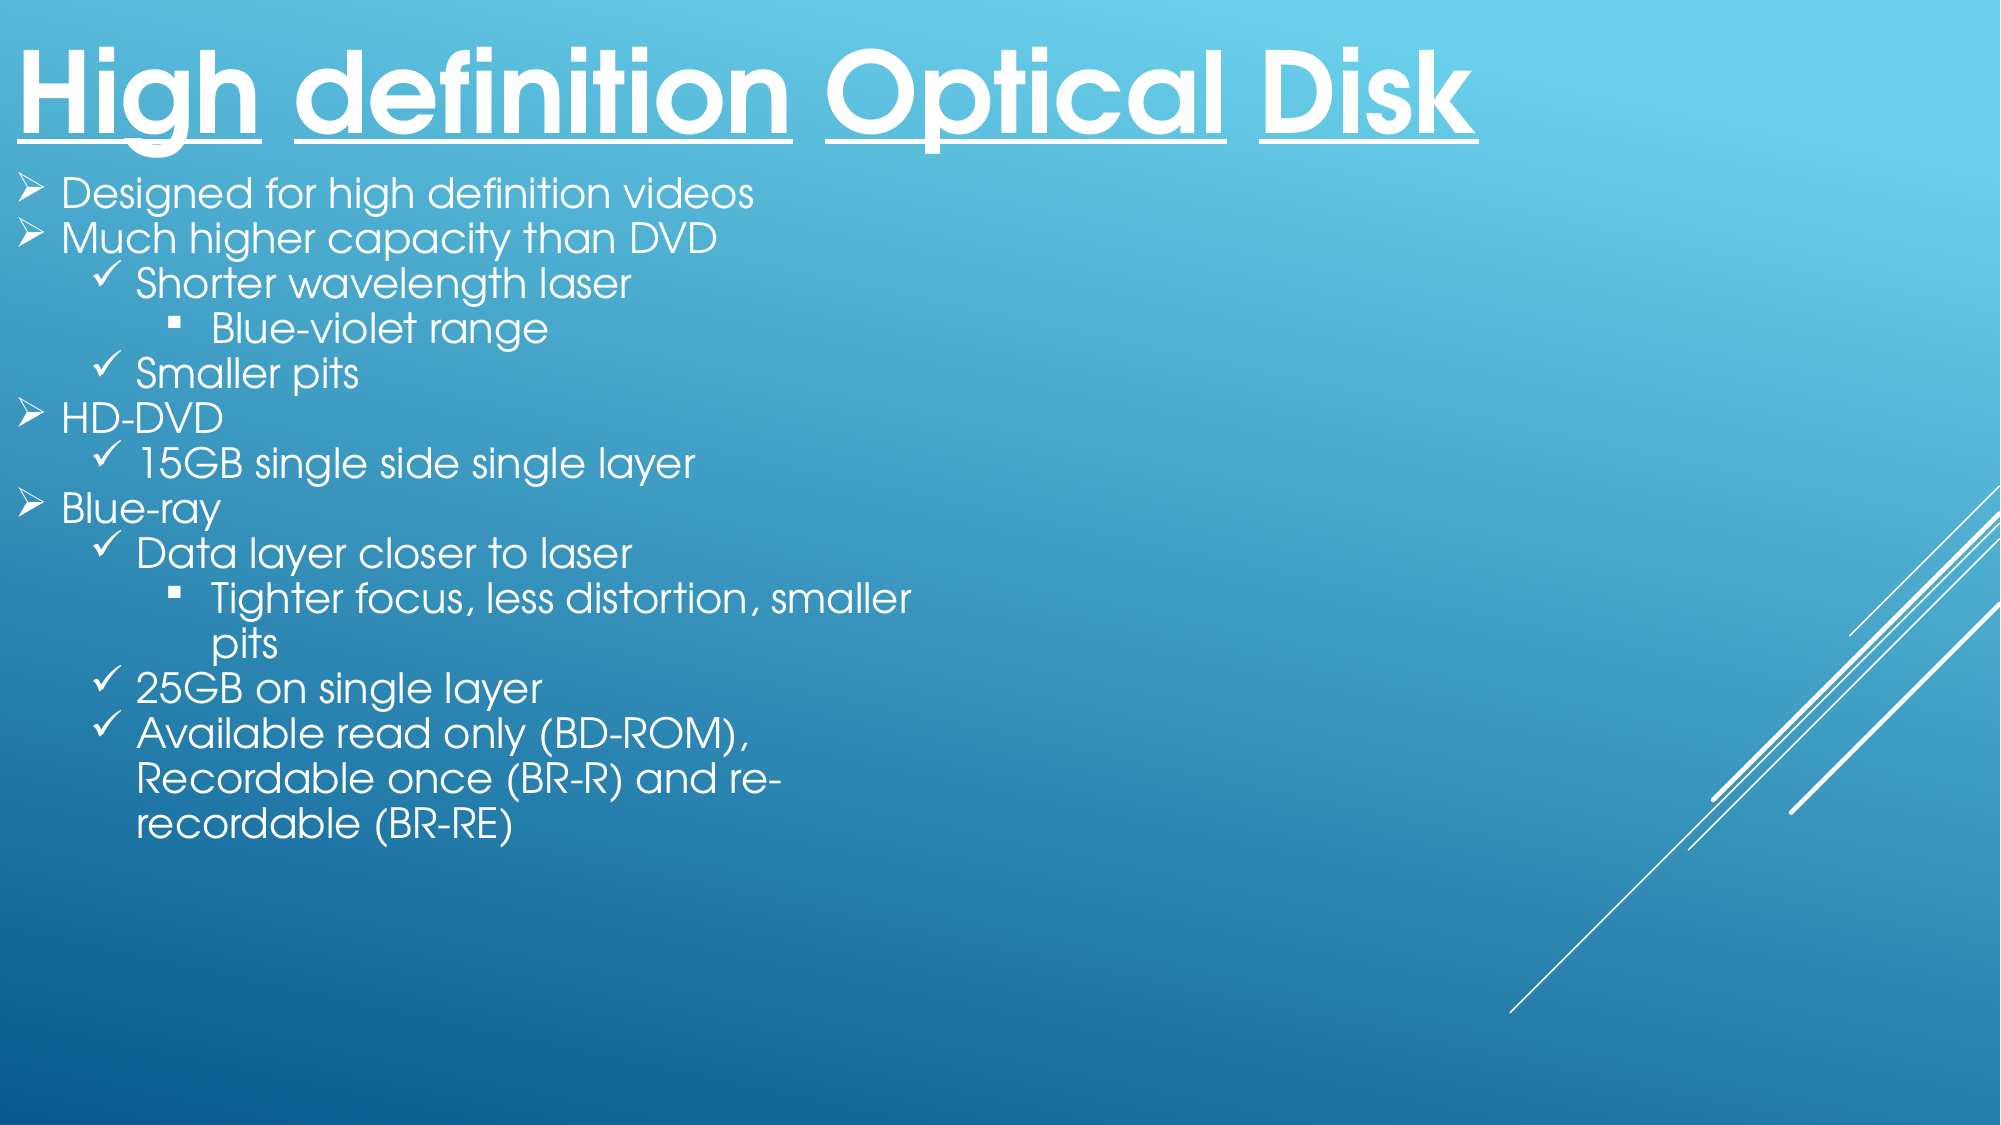

High definition Optical Disk
Designed for high definition videos
Much higher capacity than DVD
Shorter wavelength laser
Blue-violet range
Smaller pits
HD-DVD
15GB single side single layer
Blue-ray
Data layer closer to laser
Tighter focus, less distortion, smaller pits
25GB on single layer
Available read only (BD-ROM), Recordable once (BR-R) and re-recordable (BR-RE)